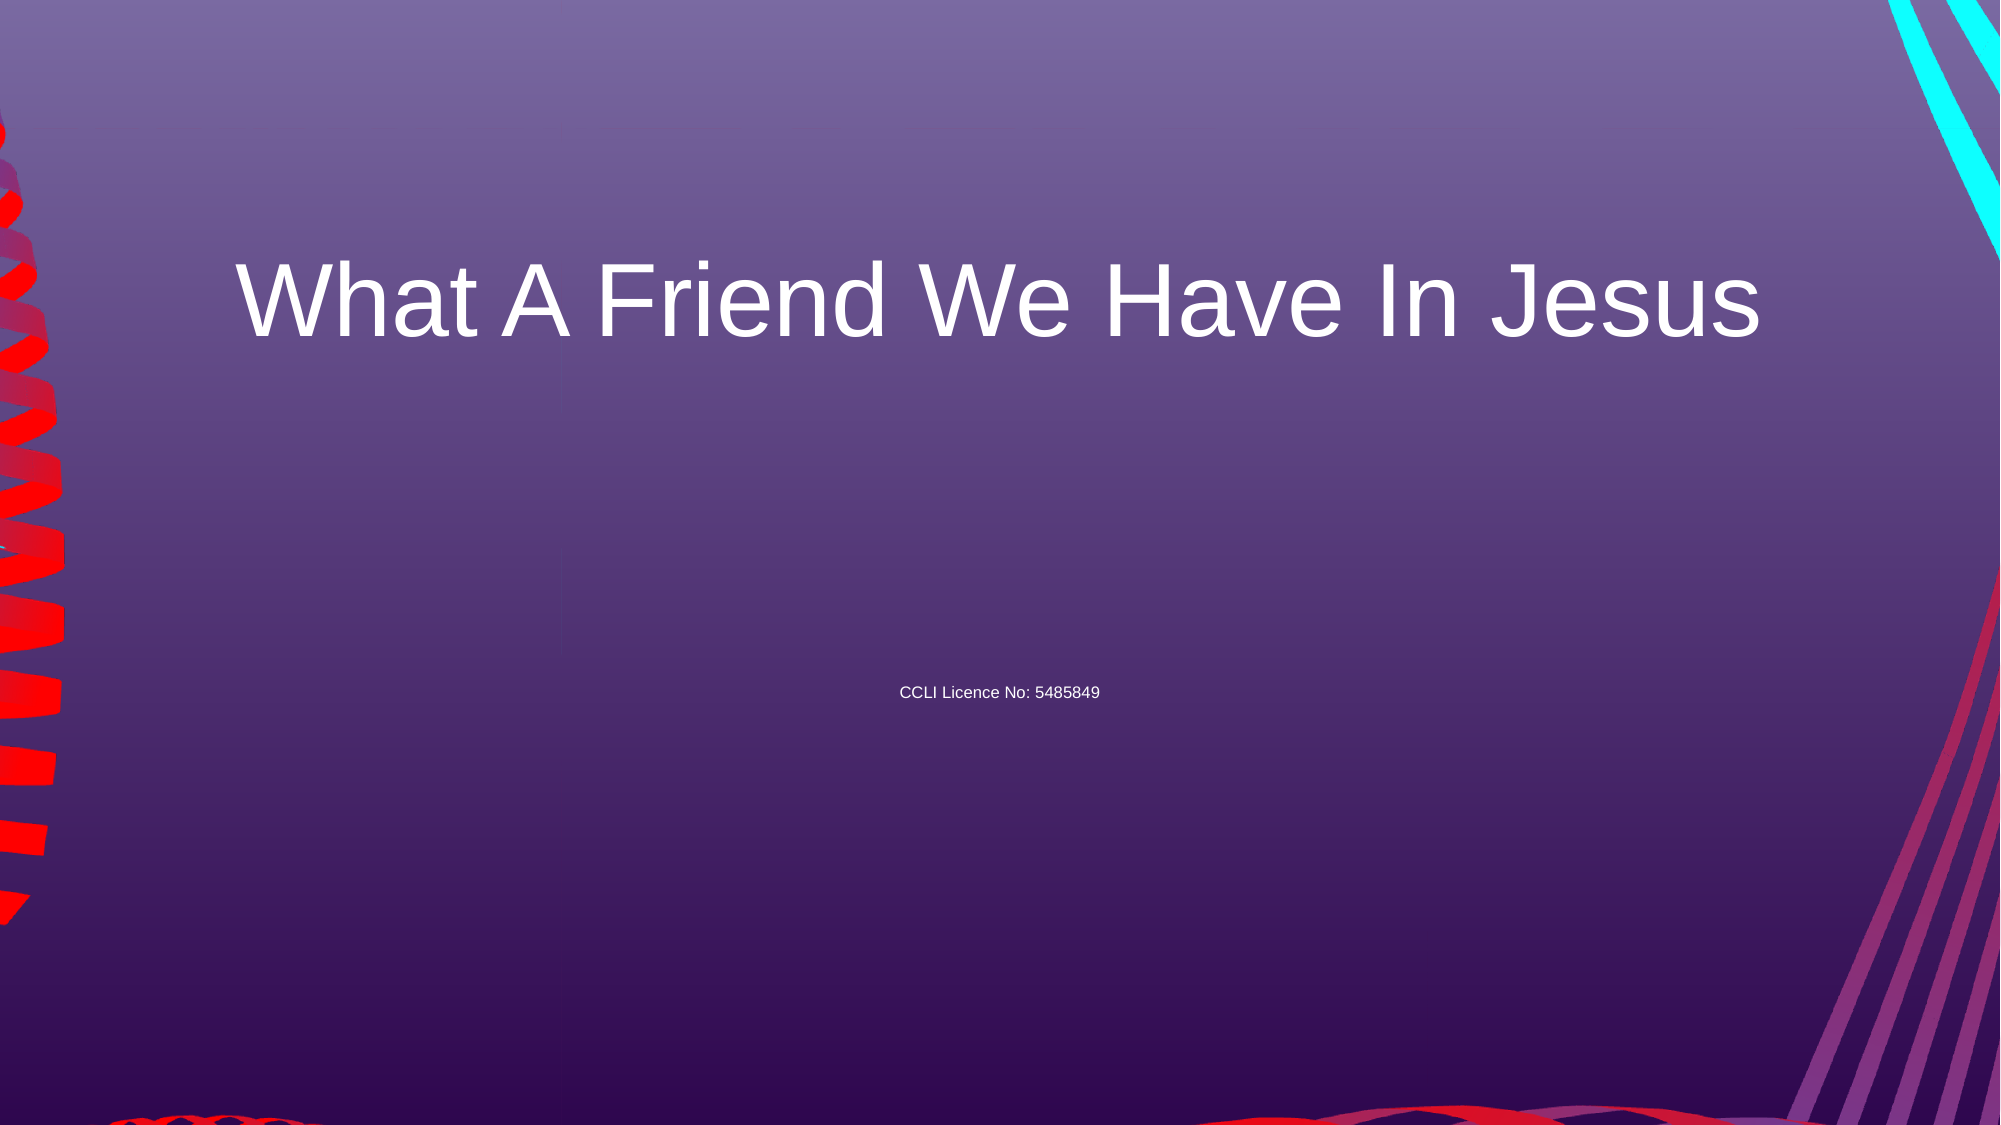

What A Friend We Have In Jesus
CCLI Licence No: 5485849